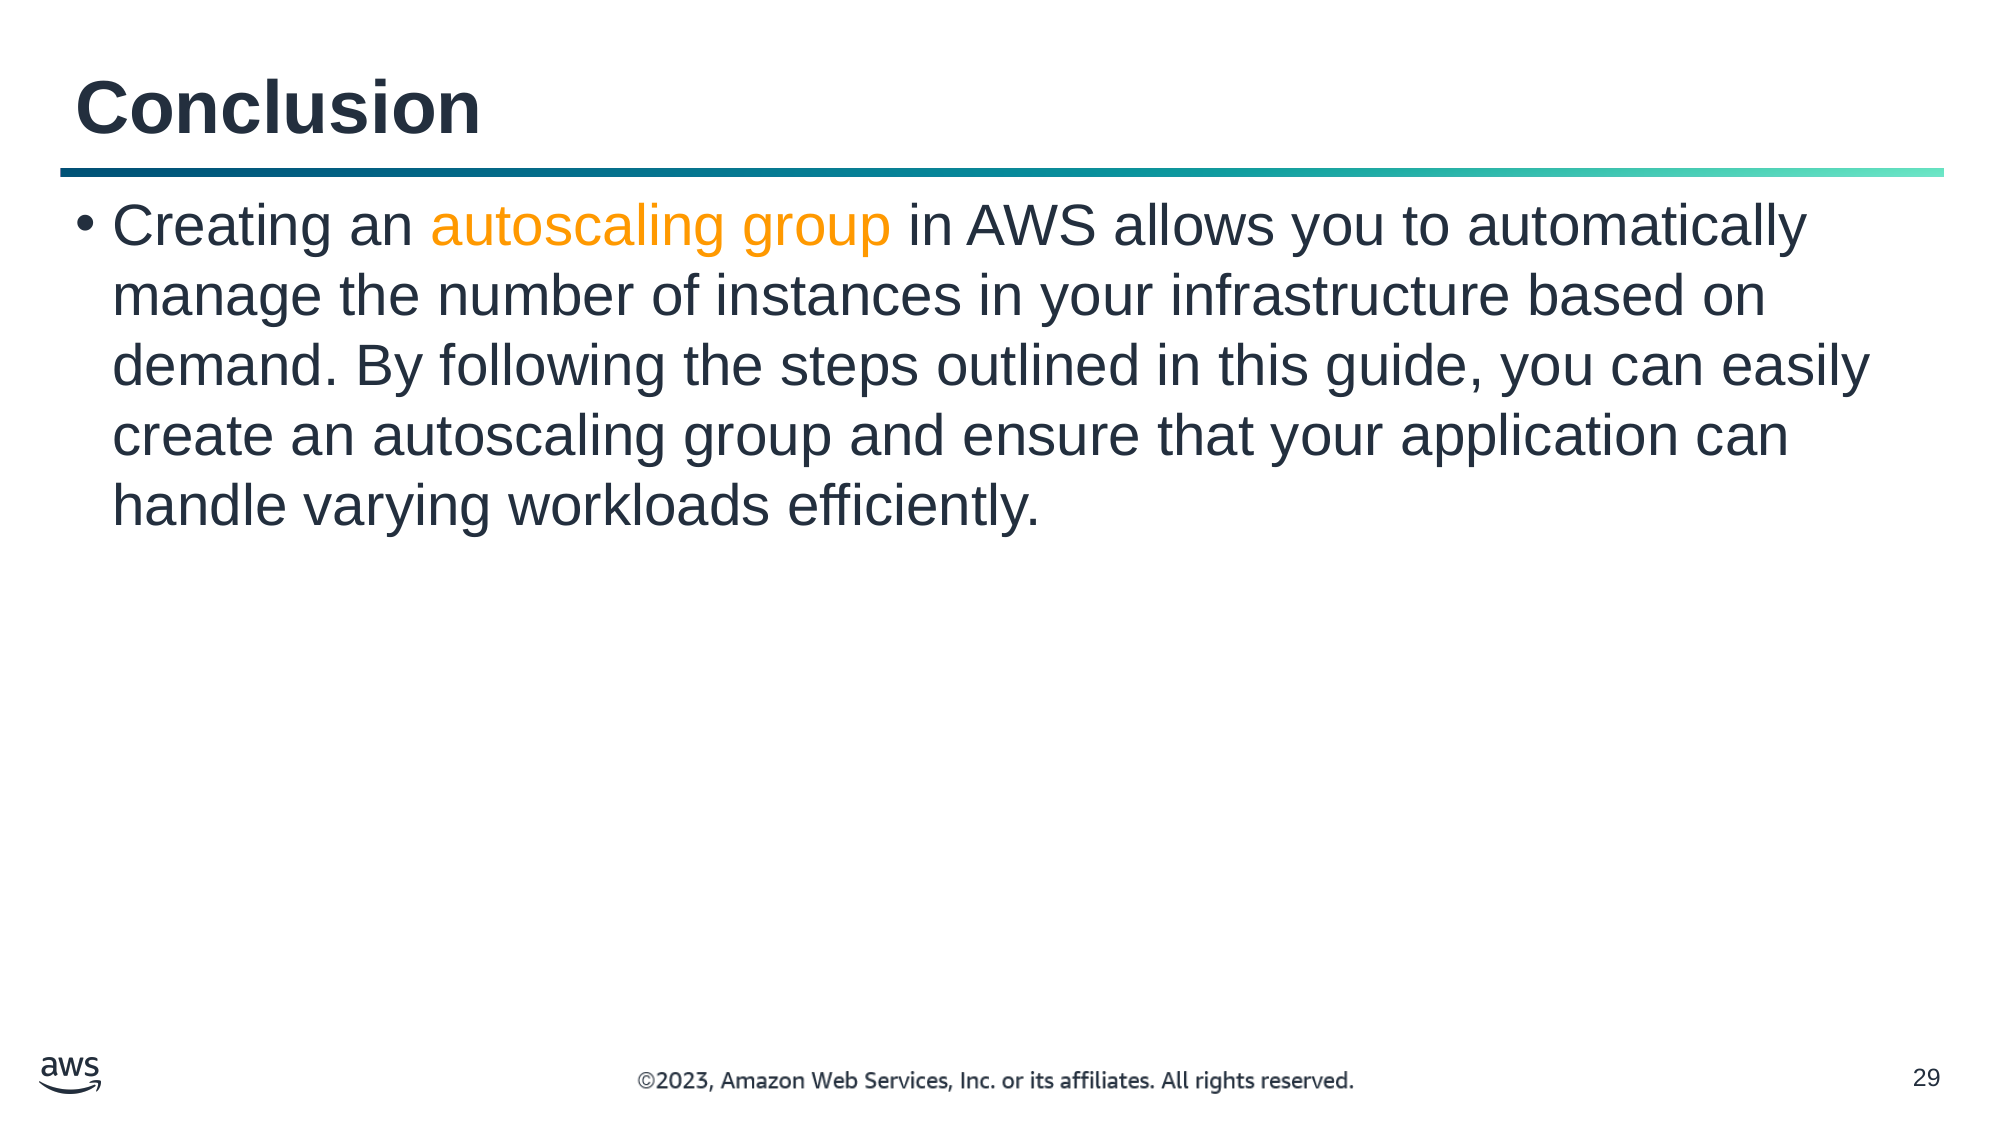

Conclusion
Creating an autoscaling group in AWS allows you to automatically manage the number of instances in your infrastructure based on demand. By following the steps outlined in this guide, you can easily create an autoscaling group and ensure that your application can handle varying workloads efficiently.
29